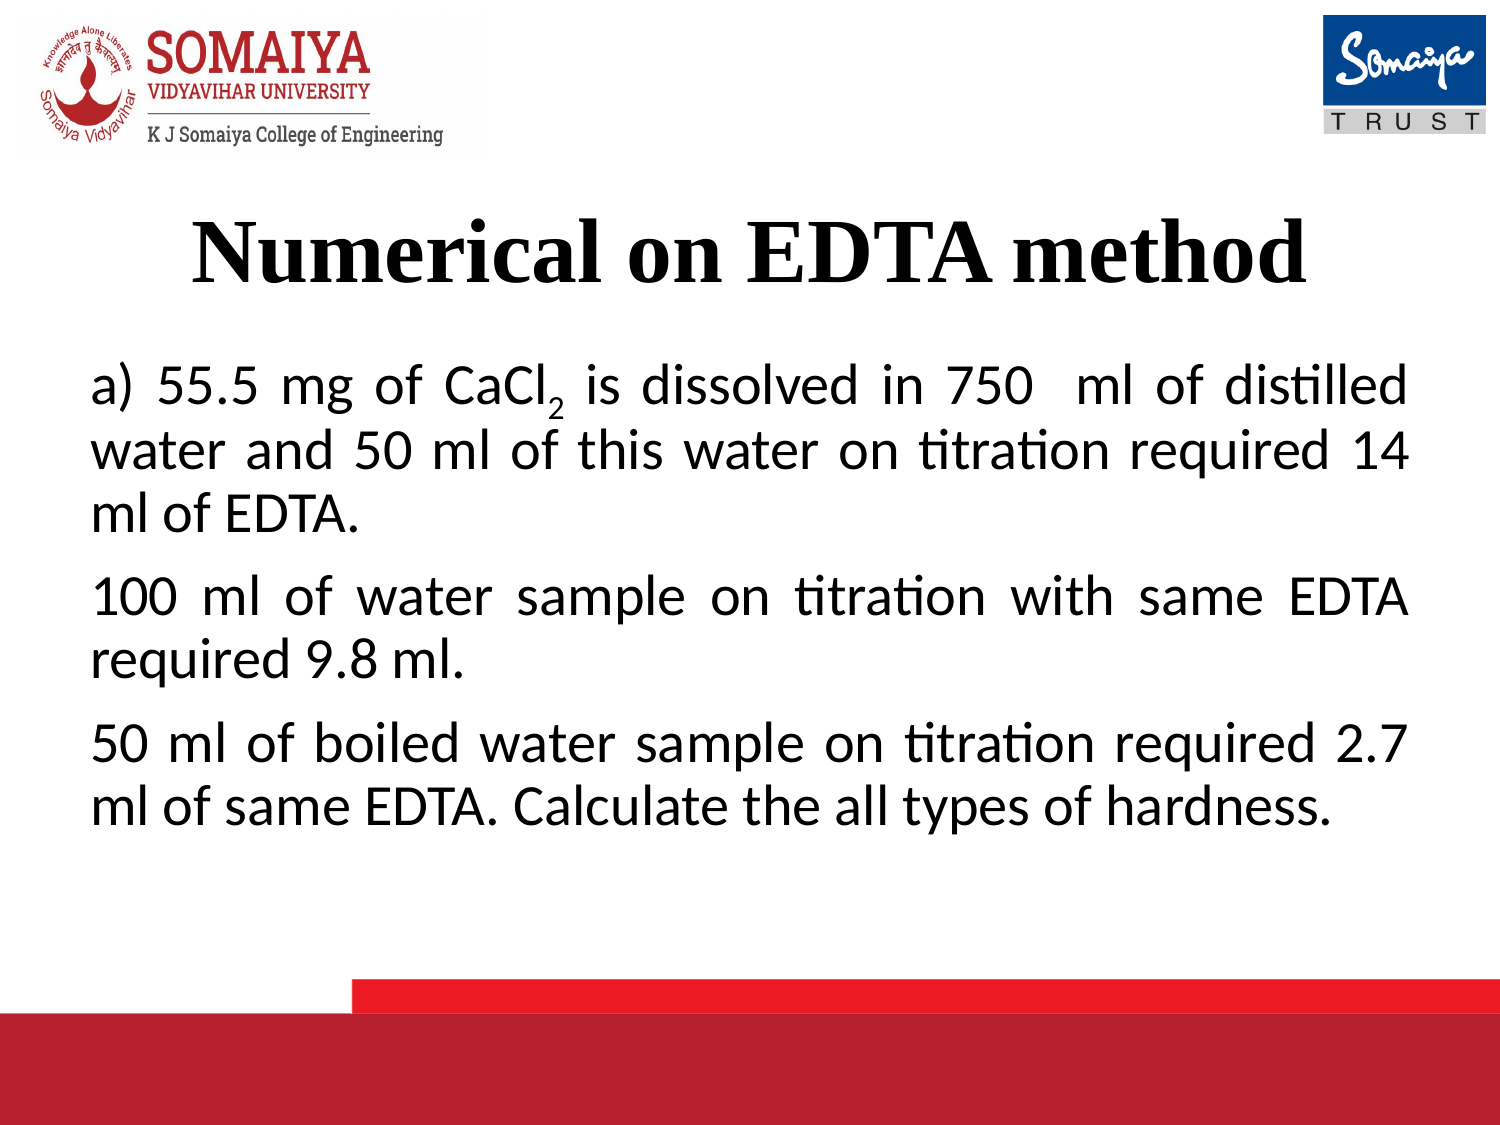

Numerical on EDTA method
a) 55.5 mg of CaCl2 is dissolved in 750  ml of distilled water and 50 ml of this water on titration required 14 ml of EDTA.
100 ml of water sample on titration with same EDTA required 9.8 ml.
50 ml of boiled water sample on titration required 2.7 ml of same EDTA. Calculate the all types of hardness.